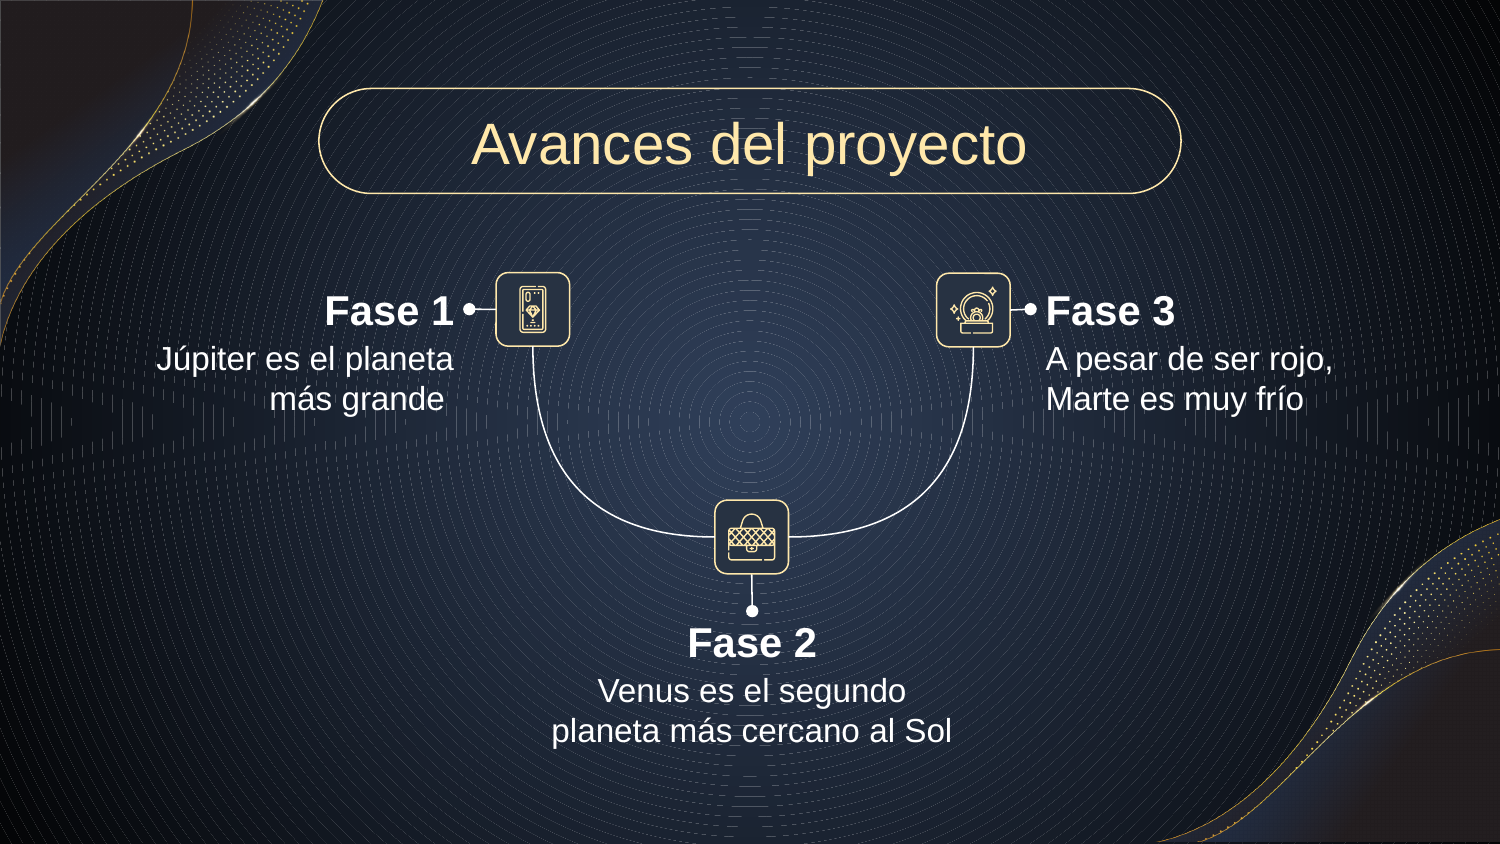

# Avances del proyecto

Fase 1
Fase 3

A pesar de ser rojo, Marte es muy frío
Júpiter es el planeta más grande

Fase 2
Venus es el segundo planeta más cercano al Sol